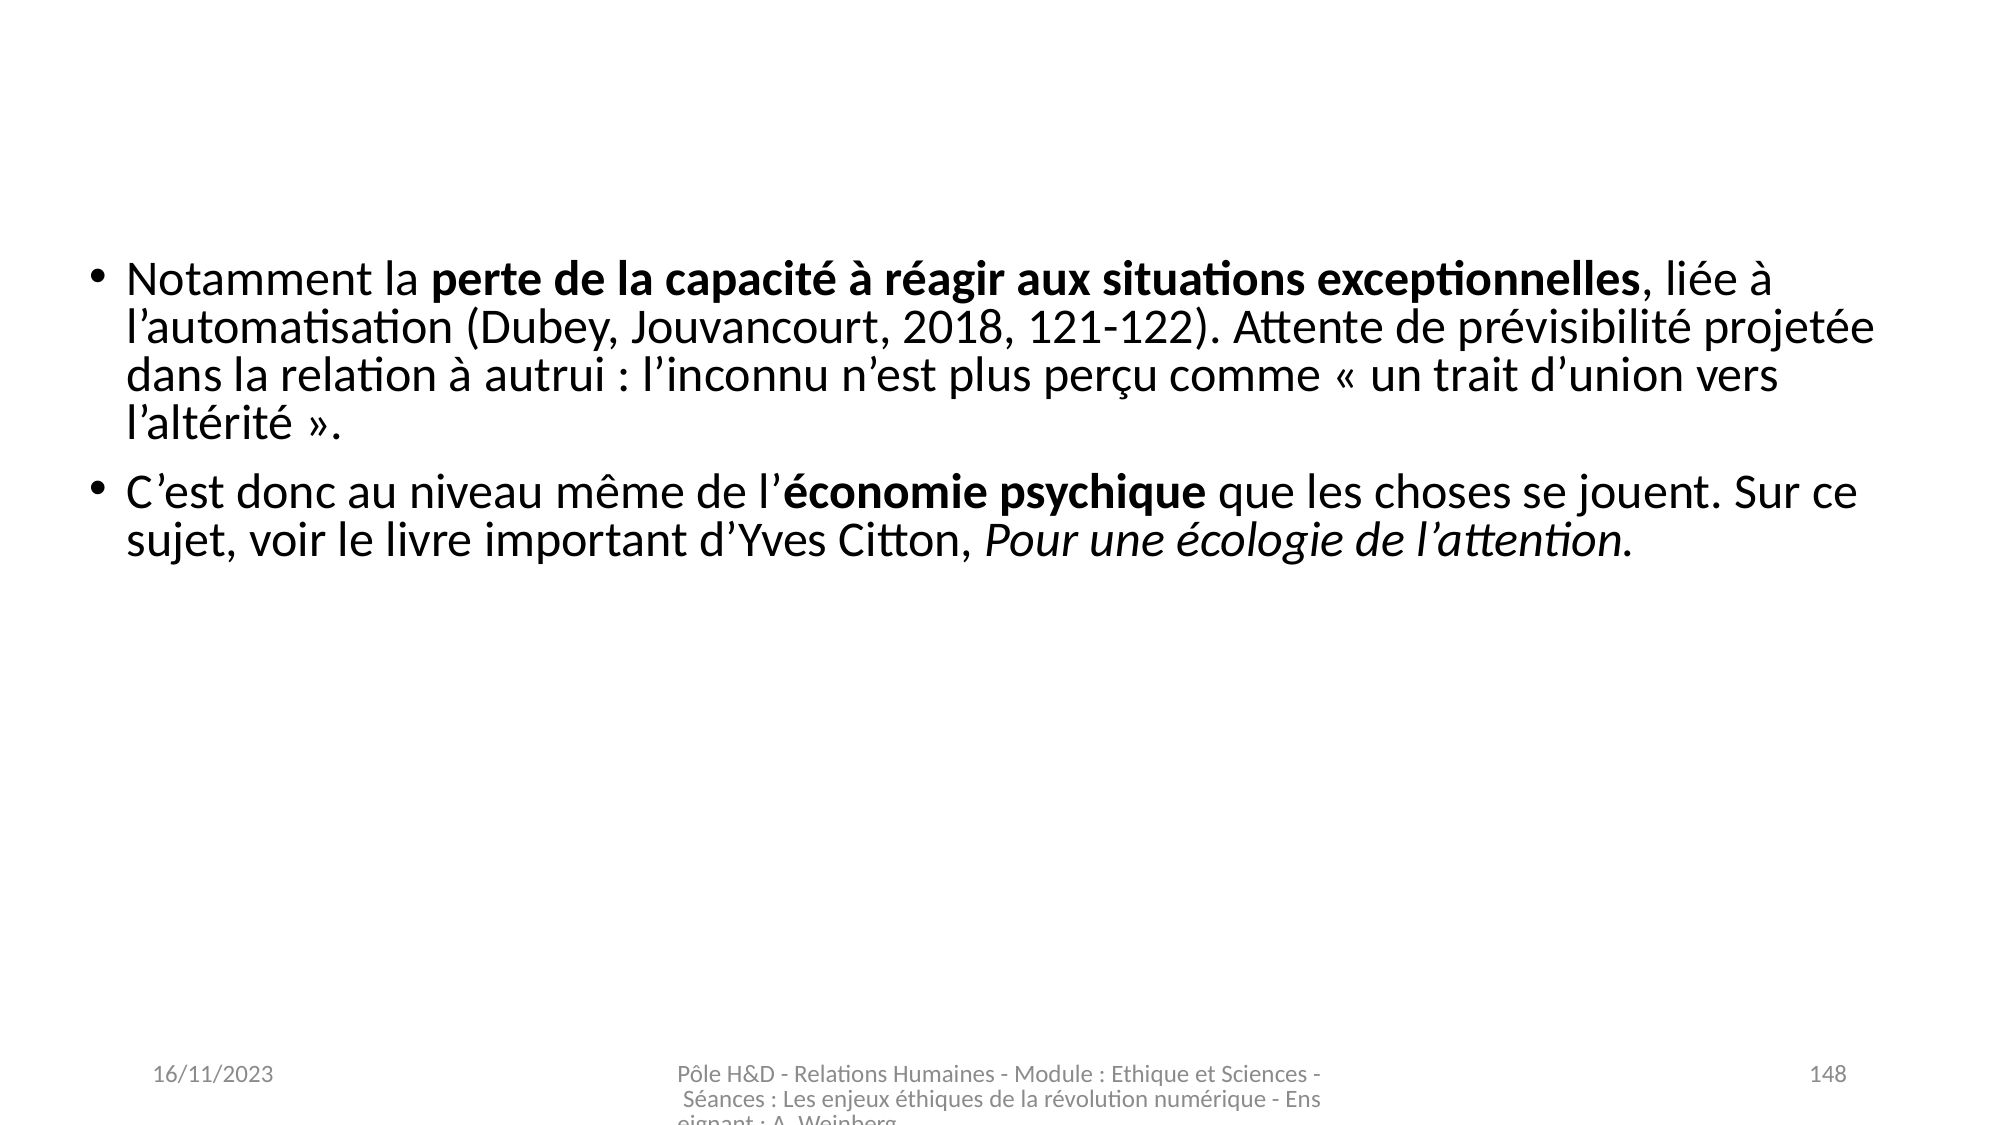

#
Notamment la perte de la capacité à réagir aux situations exceptionnelles, liée à l’automatisation (Dubey, Jouvancourt, 2018, 121-122). Attente de prévisibilité projetée dans la relation à autrui : l’inconnu n’est plus perçu comme « un trait d’union vers l’altérité ».
C’est donc au niveau même de l’économie psychique que les choses se jouent. Sur ce sujet, voir le livre important d’Yves Citton, Pour une écologie de l’attention.

16/11/2023
Pôle H&D - Relations Humaines - Module : Ethique et Sciences - Séances : Les enjeux éthiques de la révolution numérique - Enseignant : A. Weinberg
148